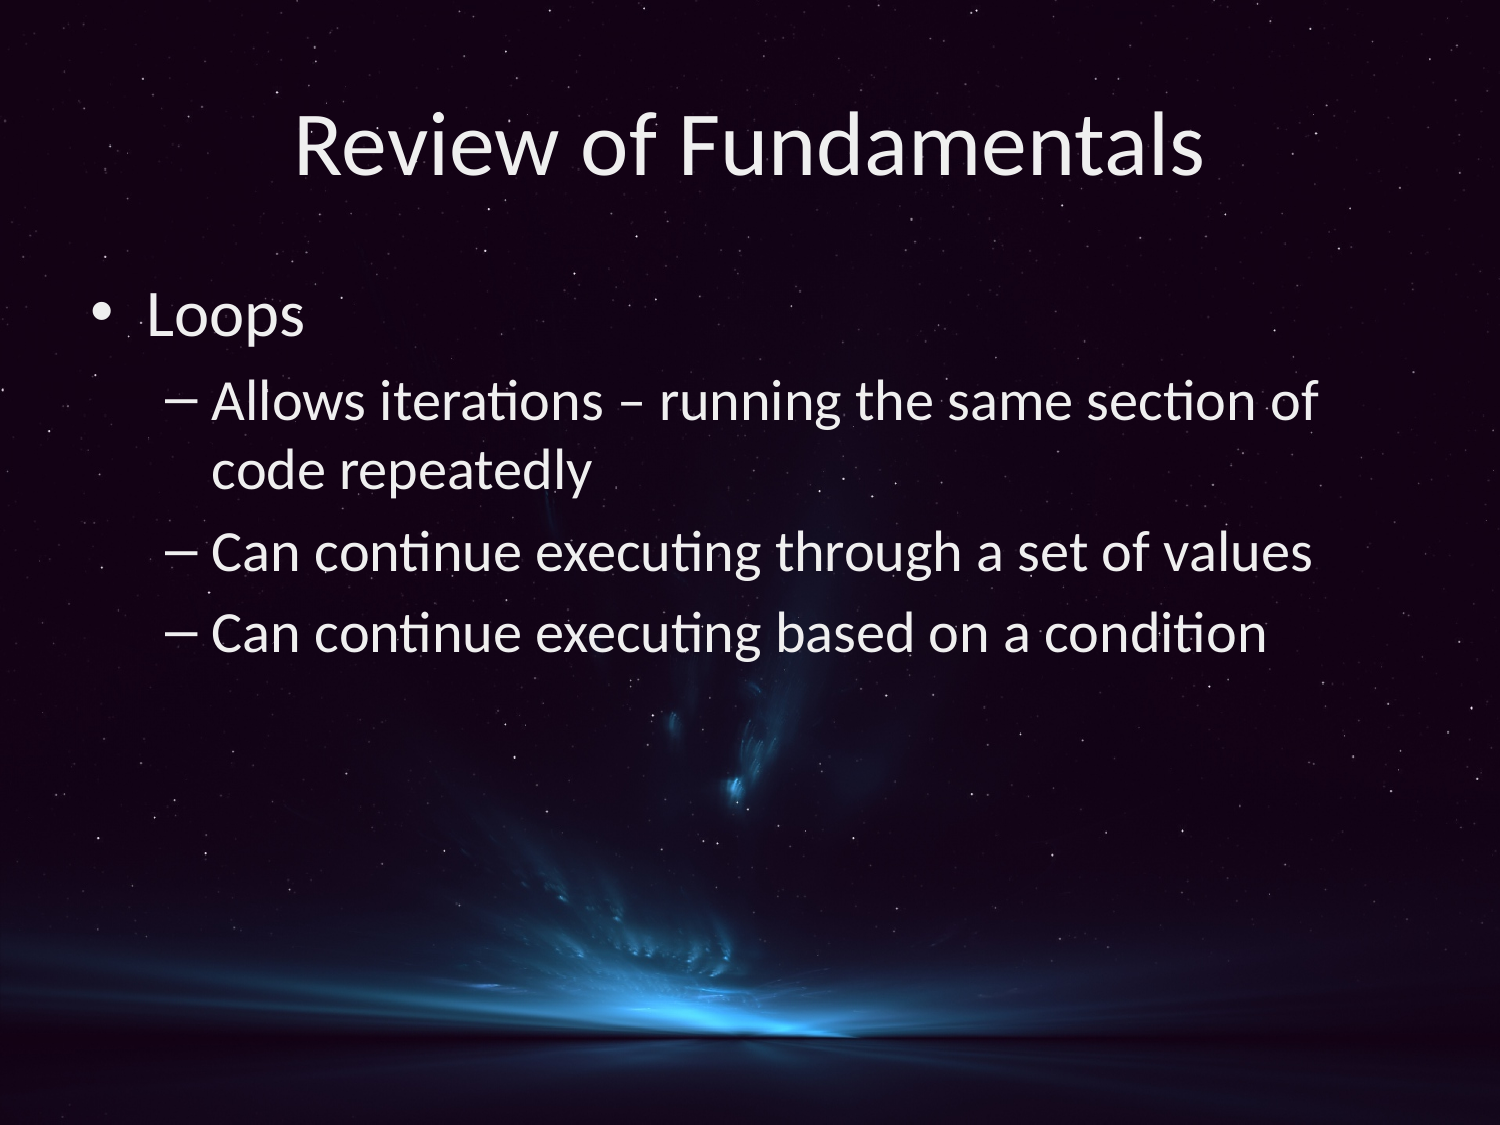

# Review of Fundamentals
Loops
Allows iterations – running the same section of code repeatedly
Can continue executing through a set of values
Can continue executing based on a condition